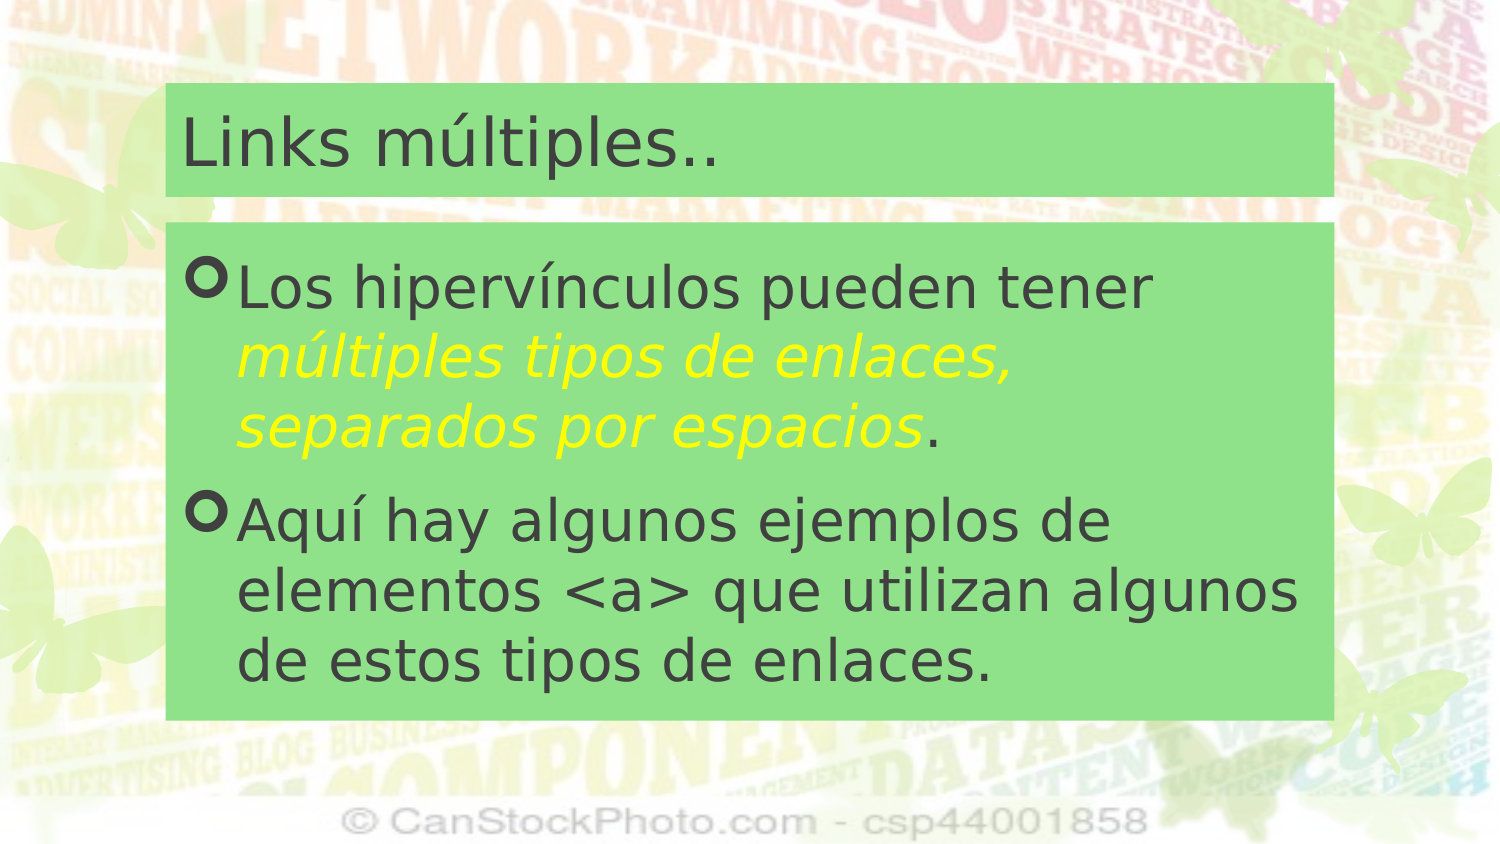

# Links múltiples..
Los hipervínculos pueden tener múltiples tipos de enlaces, separados por espacios.
Aquí hay algunos ejemplos de elementos <a> que utilizan algunos de estos tipos de enlaces.